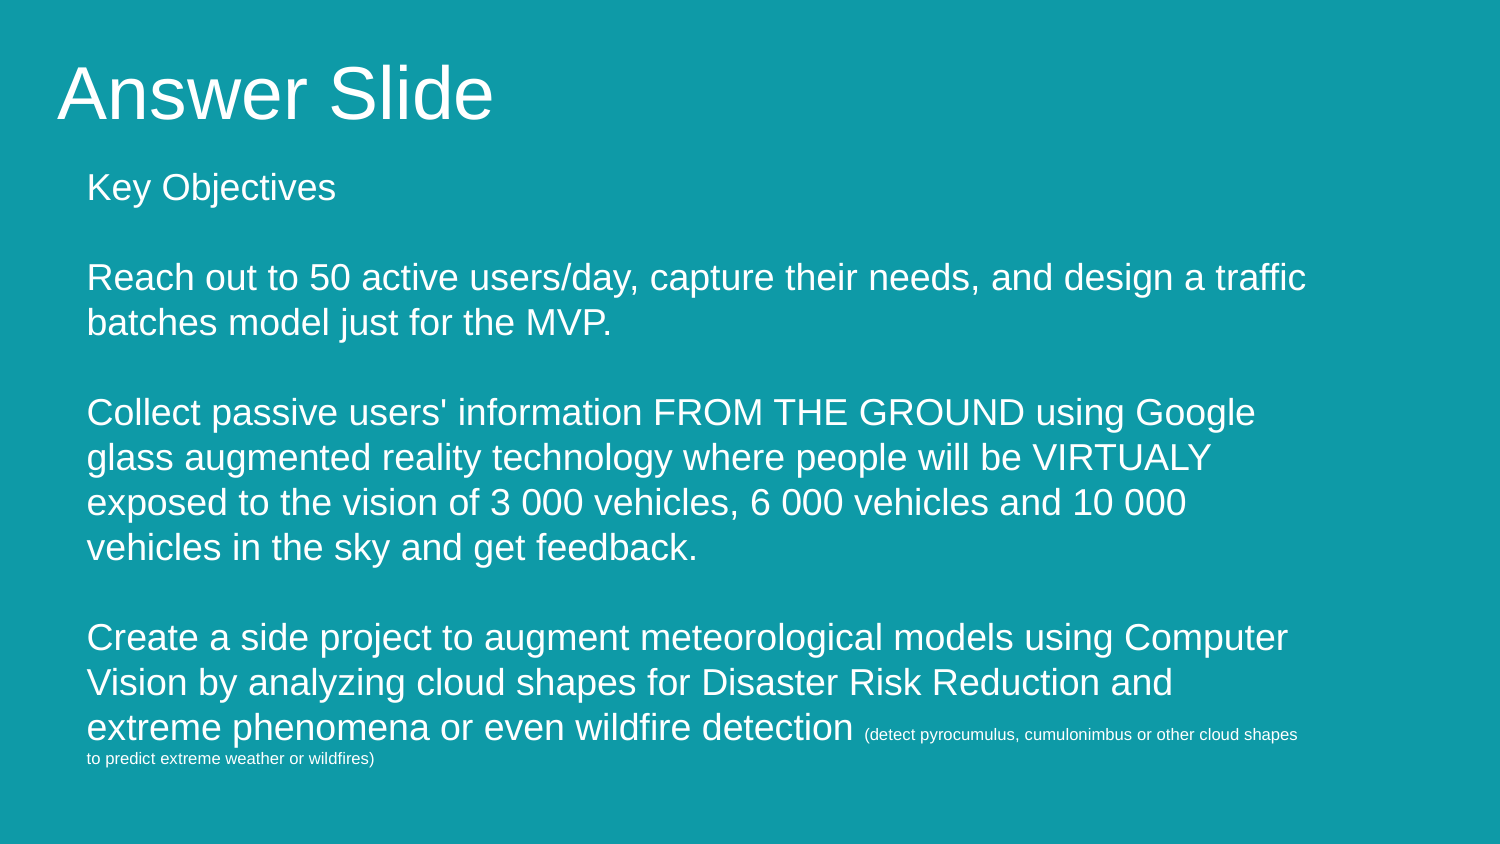

# Answer Slide

Key Objectives
Reach out to 50 active users/day, capture their needs, and design a traffic batches model just for the MVP.
Collect passive users' information FROM THE GROUND using Google glass augmented reality technology where people will be VIRTUALY exposed to the vision of 3 000 vehicles, 6 000 vehicles and 10 000 vehicles in the sky and get feedback.
Create a side project to augment meteorological models using Computer Vision by analyzing cloud shapes for Disaster Risk Reduction and extreme phenomena or even wildfire detection (detect pyrocumulus, cumulonimbus or other cloud shapes to predict extreme weather or wildfires)